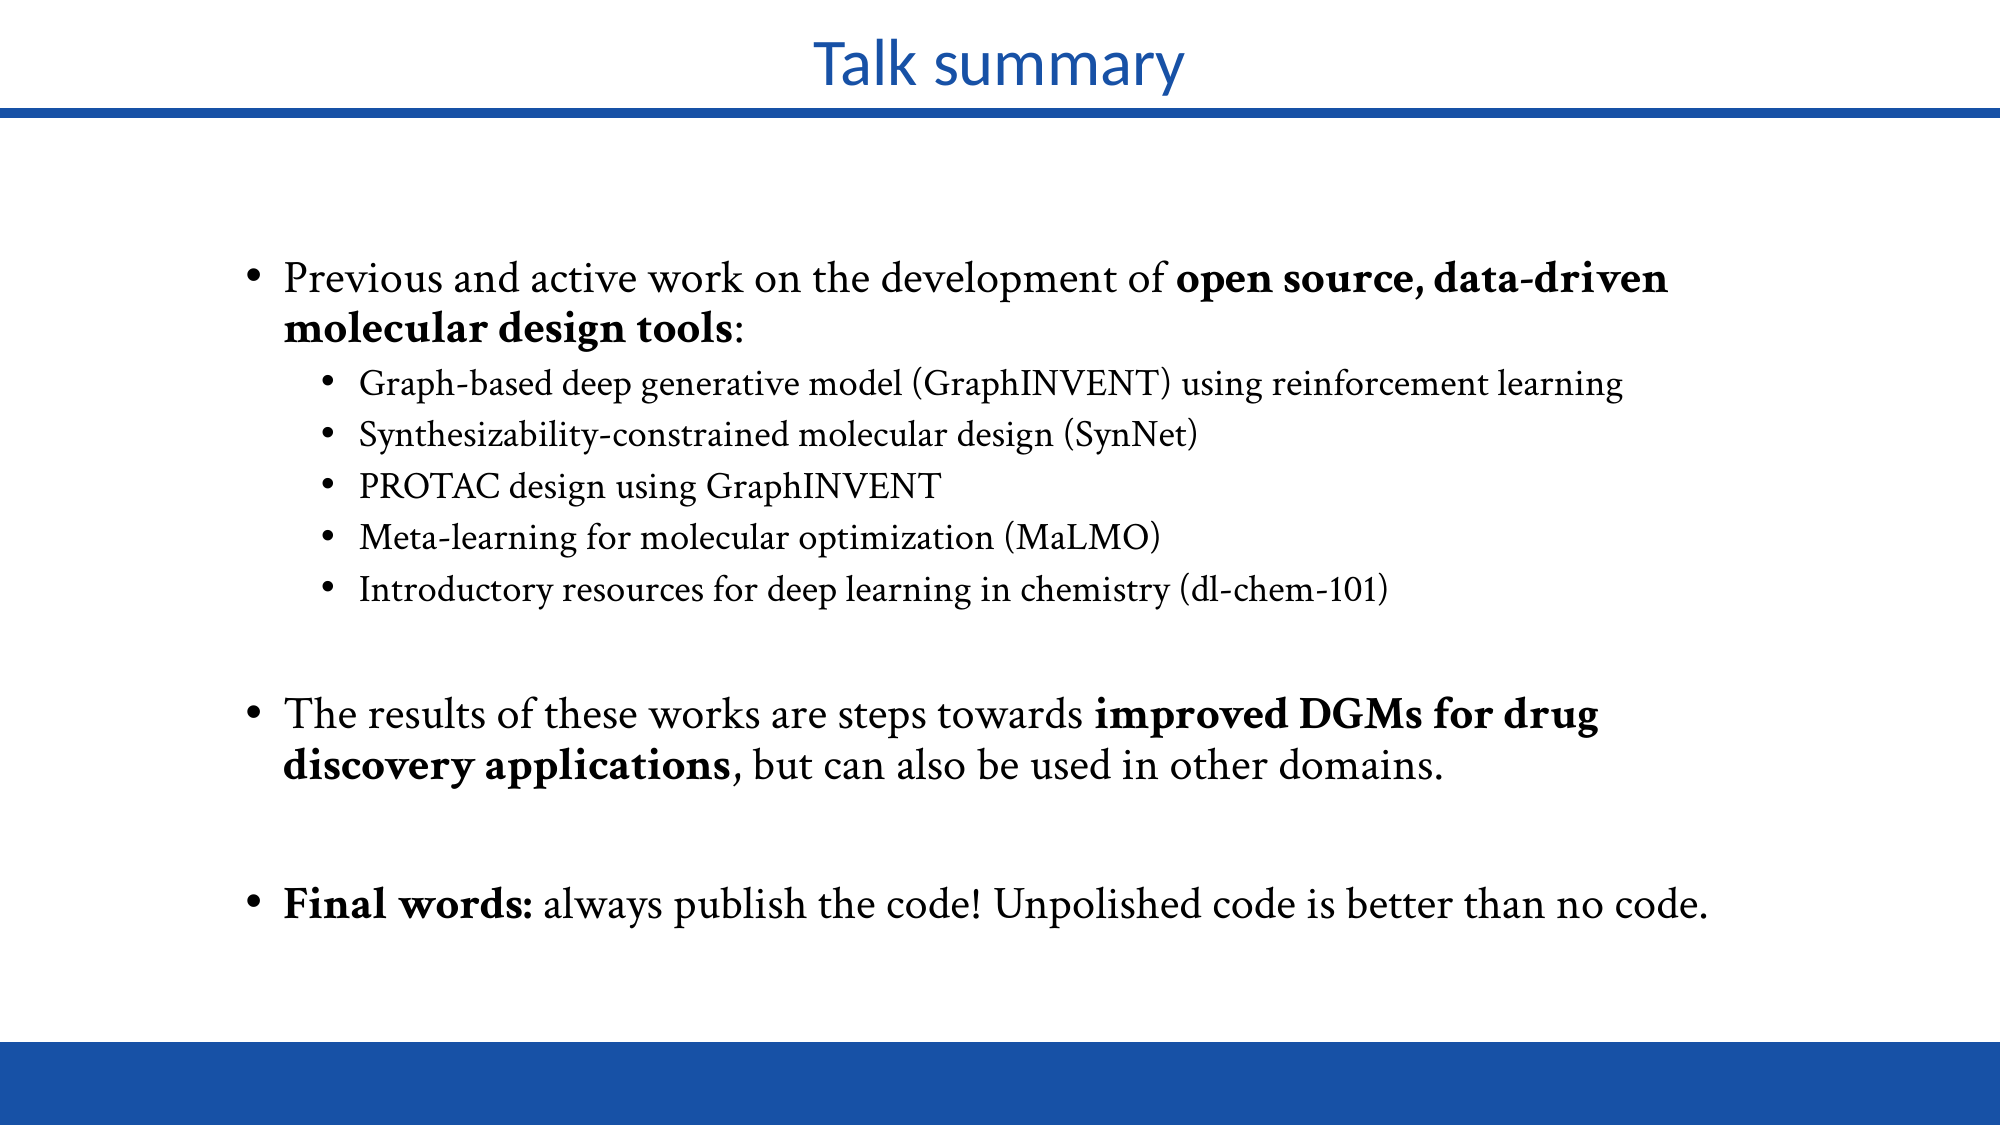

Talk summary

Previous and active work on the development of open source, data-driven molecular design tools:
Graph-based deep generative model (GraphINVENT) using reinforcement learning
Synthesizability-constrained molecular design (SynNet)
PROTAC design using GraphINVENT
Meta-learning for molecular optimization (MaLMO)
Introductory resources for deep learning in chemistry (dl-chem-101)

The results of these works are steps towards improved DGMs for drug discovery applications, but can also be used in other domains.

Final words: always publish the code! Unpolished code is better than no code.

53